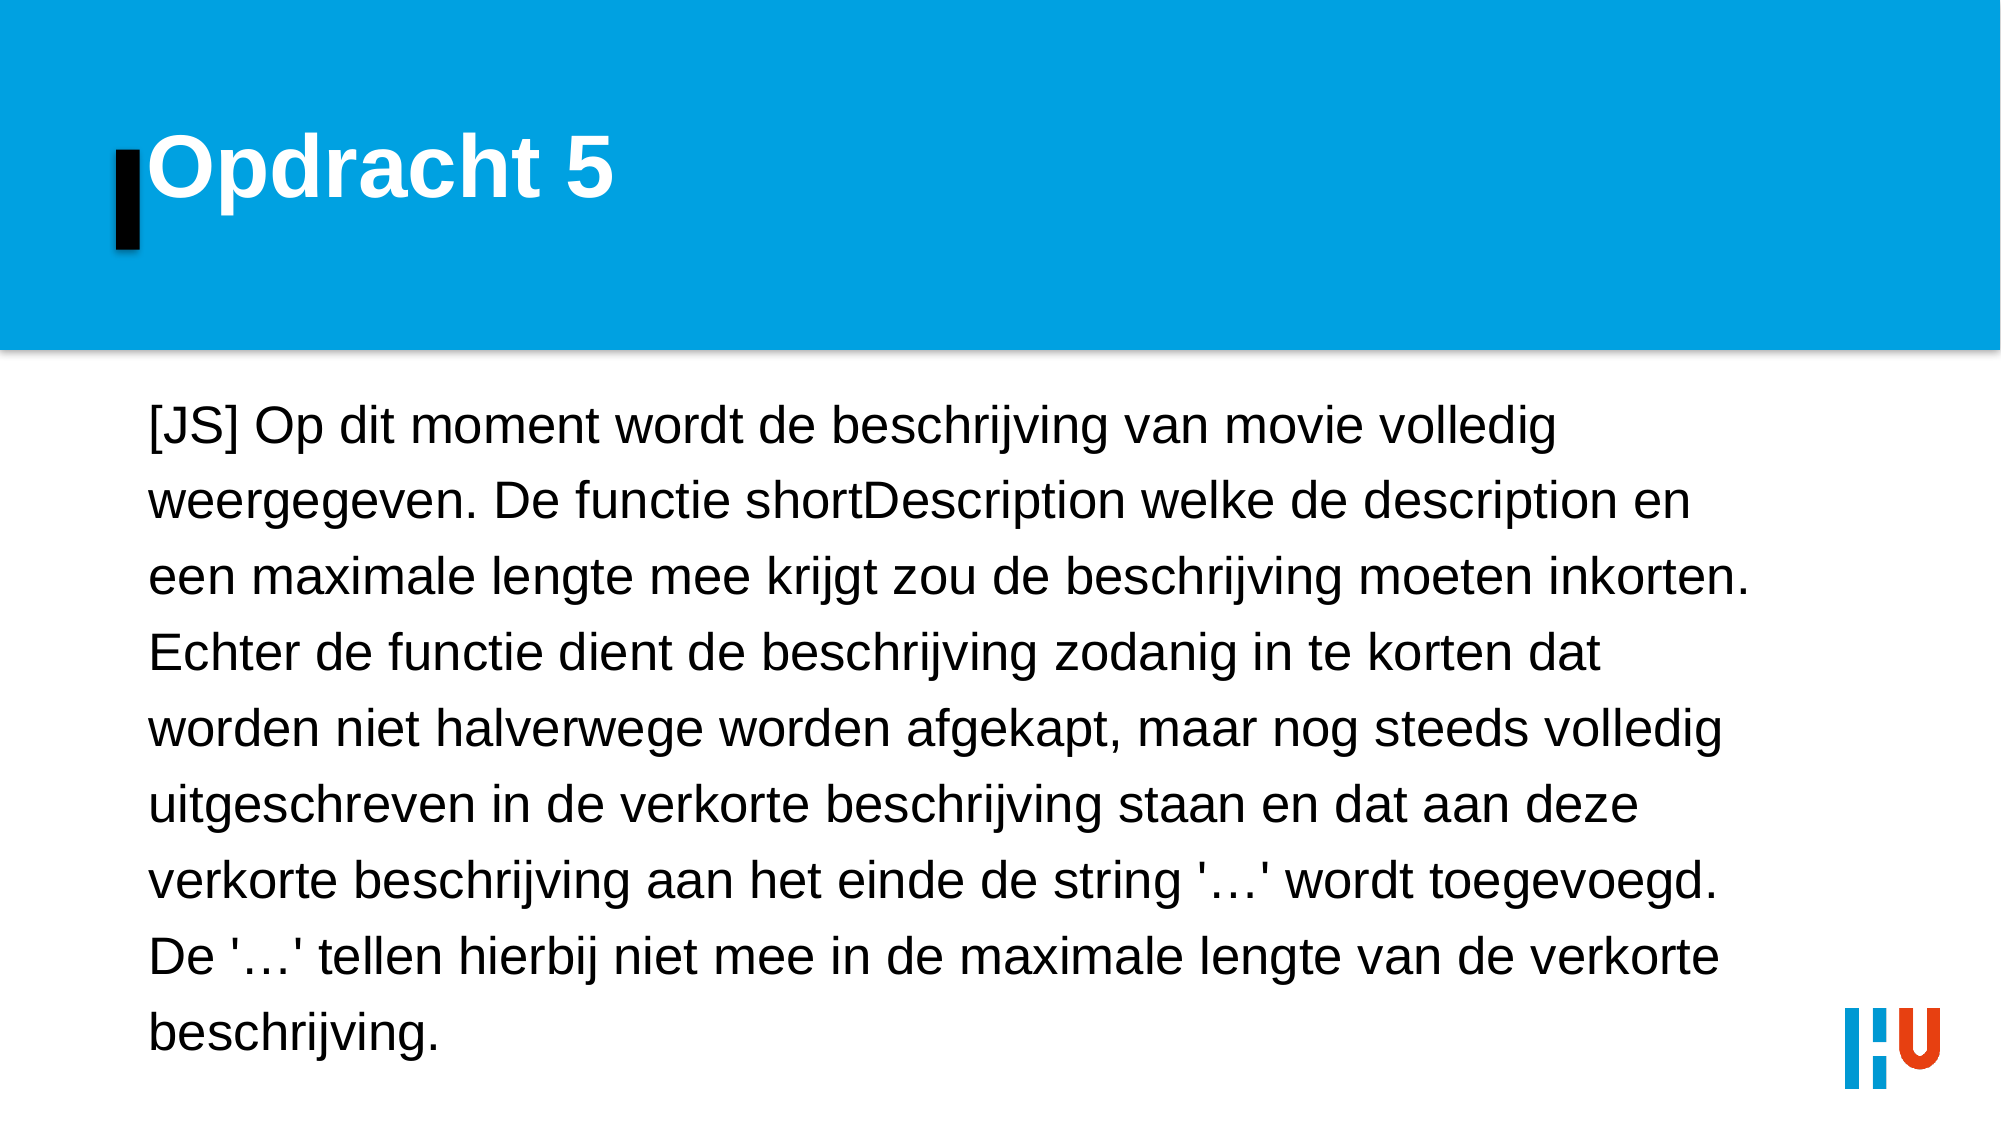

# Opdracht 5
[JS] Op dit moment wordt de beschrijving van movie volledig weergegeven. De functie shortDescription welke de description en een maximale lengte mee krijgt zou de beschrijving moeten inkorten. Echter de functie dient de beschrijving zodanig in te korten dat worden niet halverwege worden afgekapt, maar nog steeds volledig uitgeschreven in de verkorte beschrijving staan en dat aan deze verkorte beschrijving aan het einde de string '…​' wordt toegevoegd. De '…​' tellen hierbij niet mee in de maximale lengte van de verkorte beschrijving.